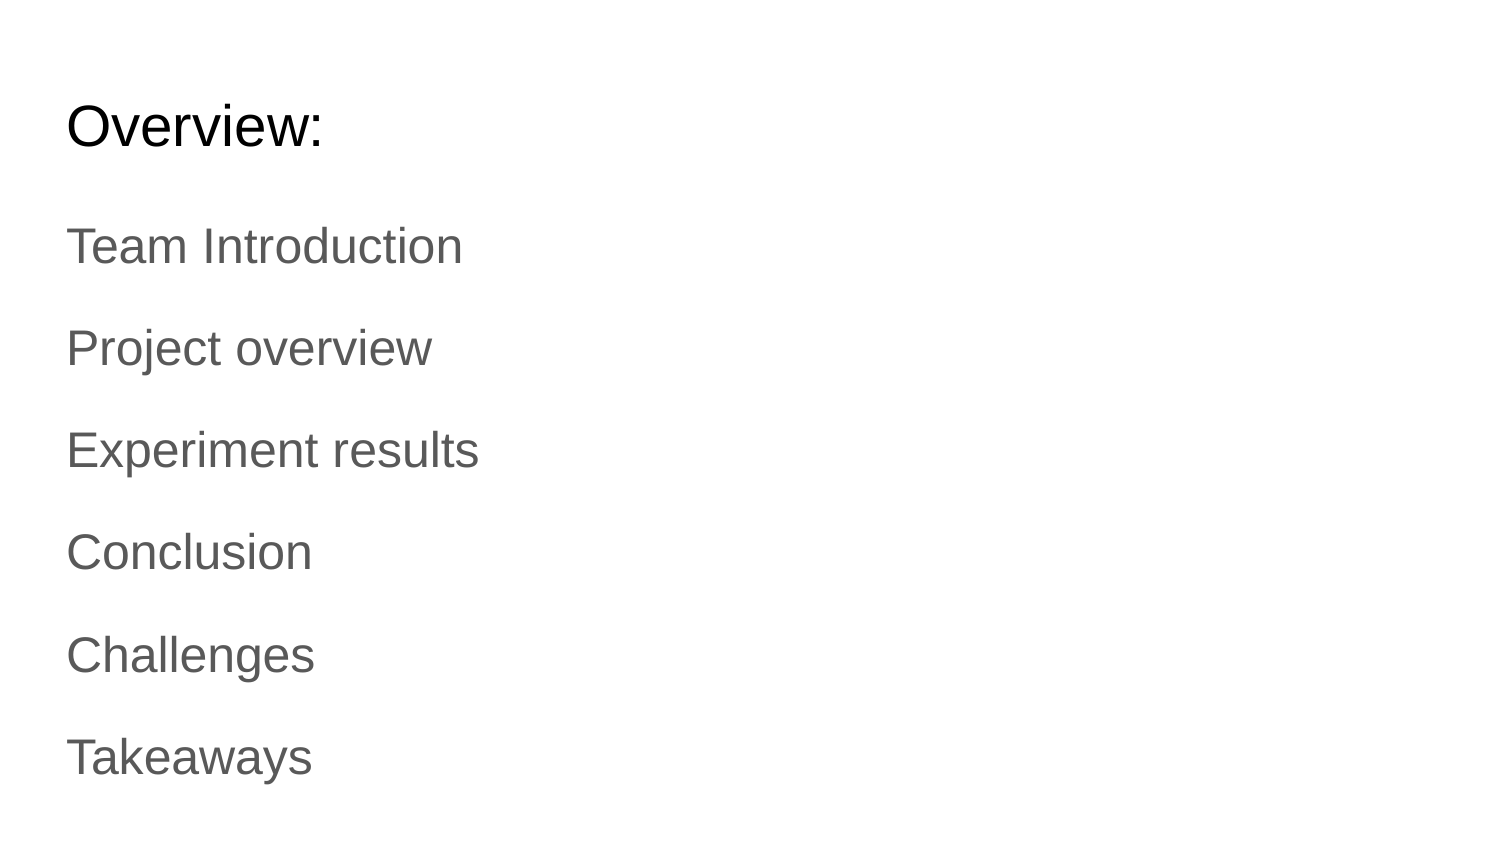

# Overview:

Team Introduction
Project overview
Experiment results
Conclusion
Challenges
Takeaways